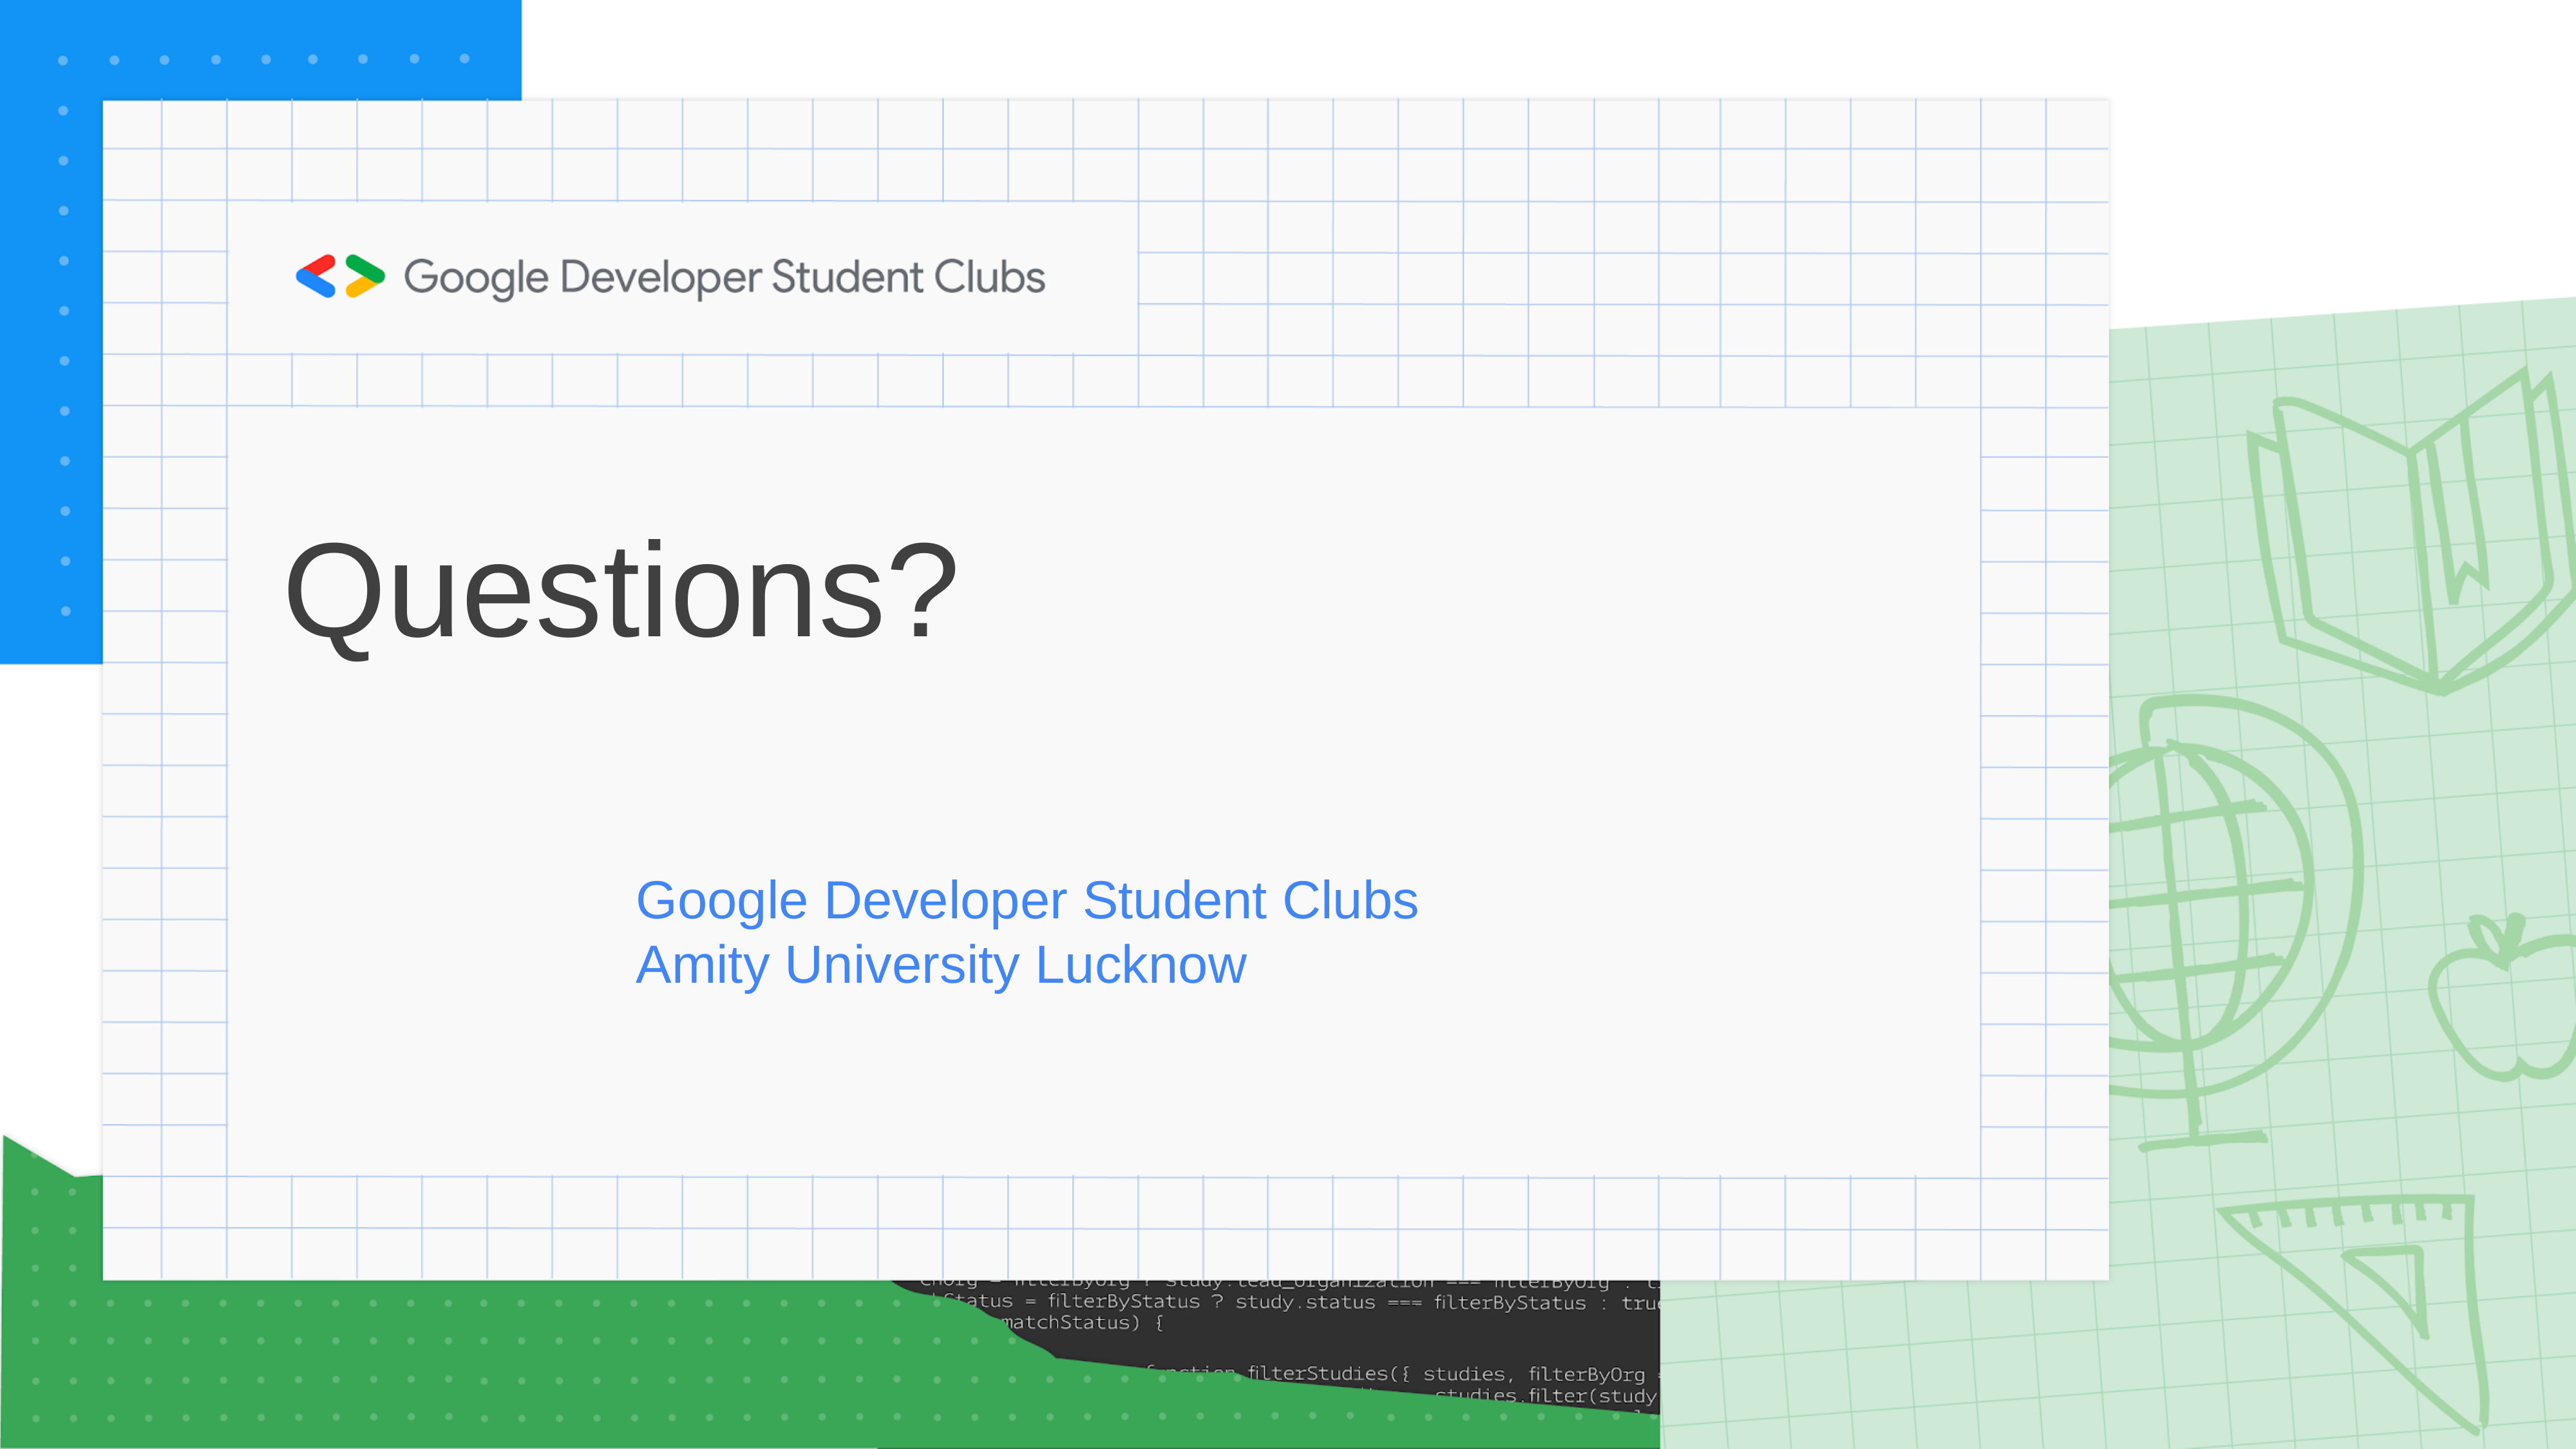

# Questions?
Google Developer Student Clubs
Amity University Lucknow